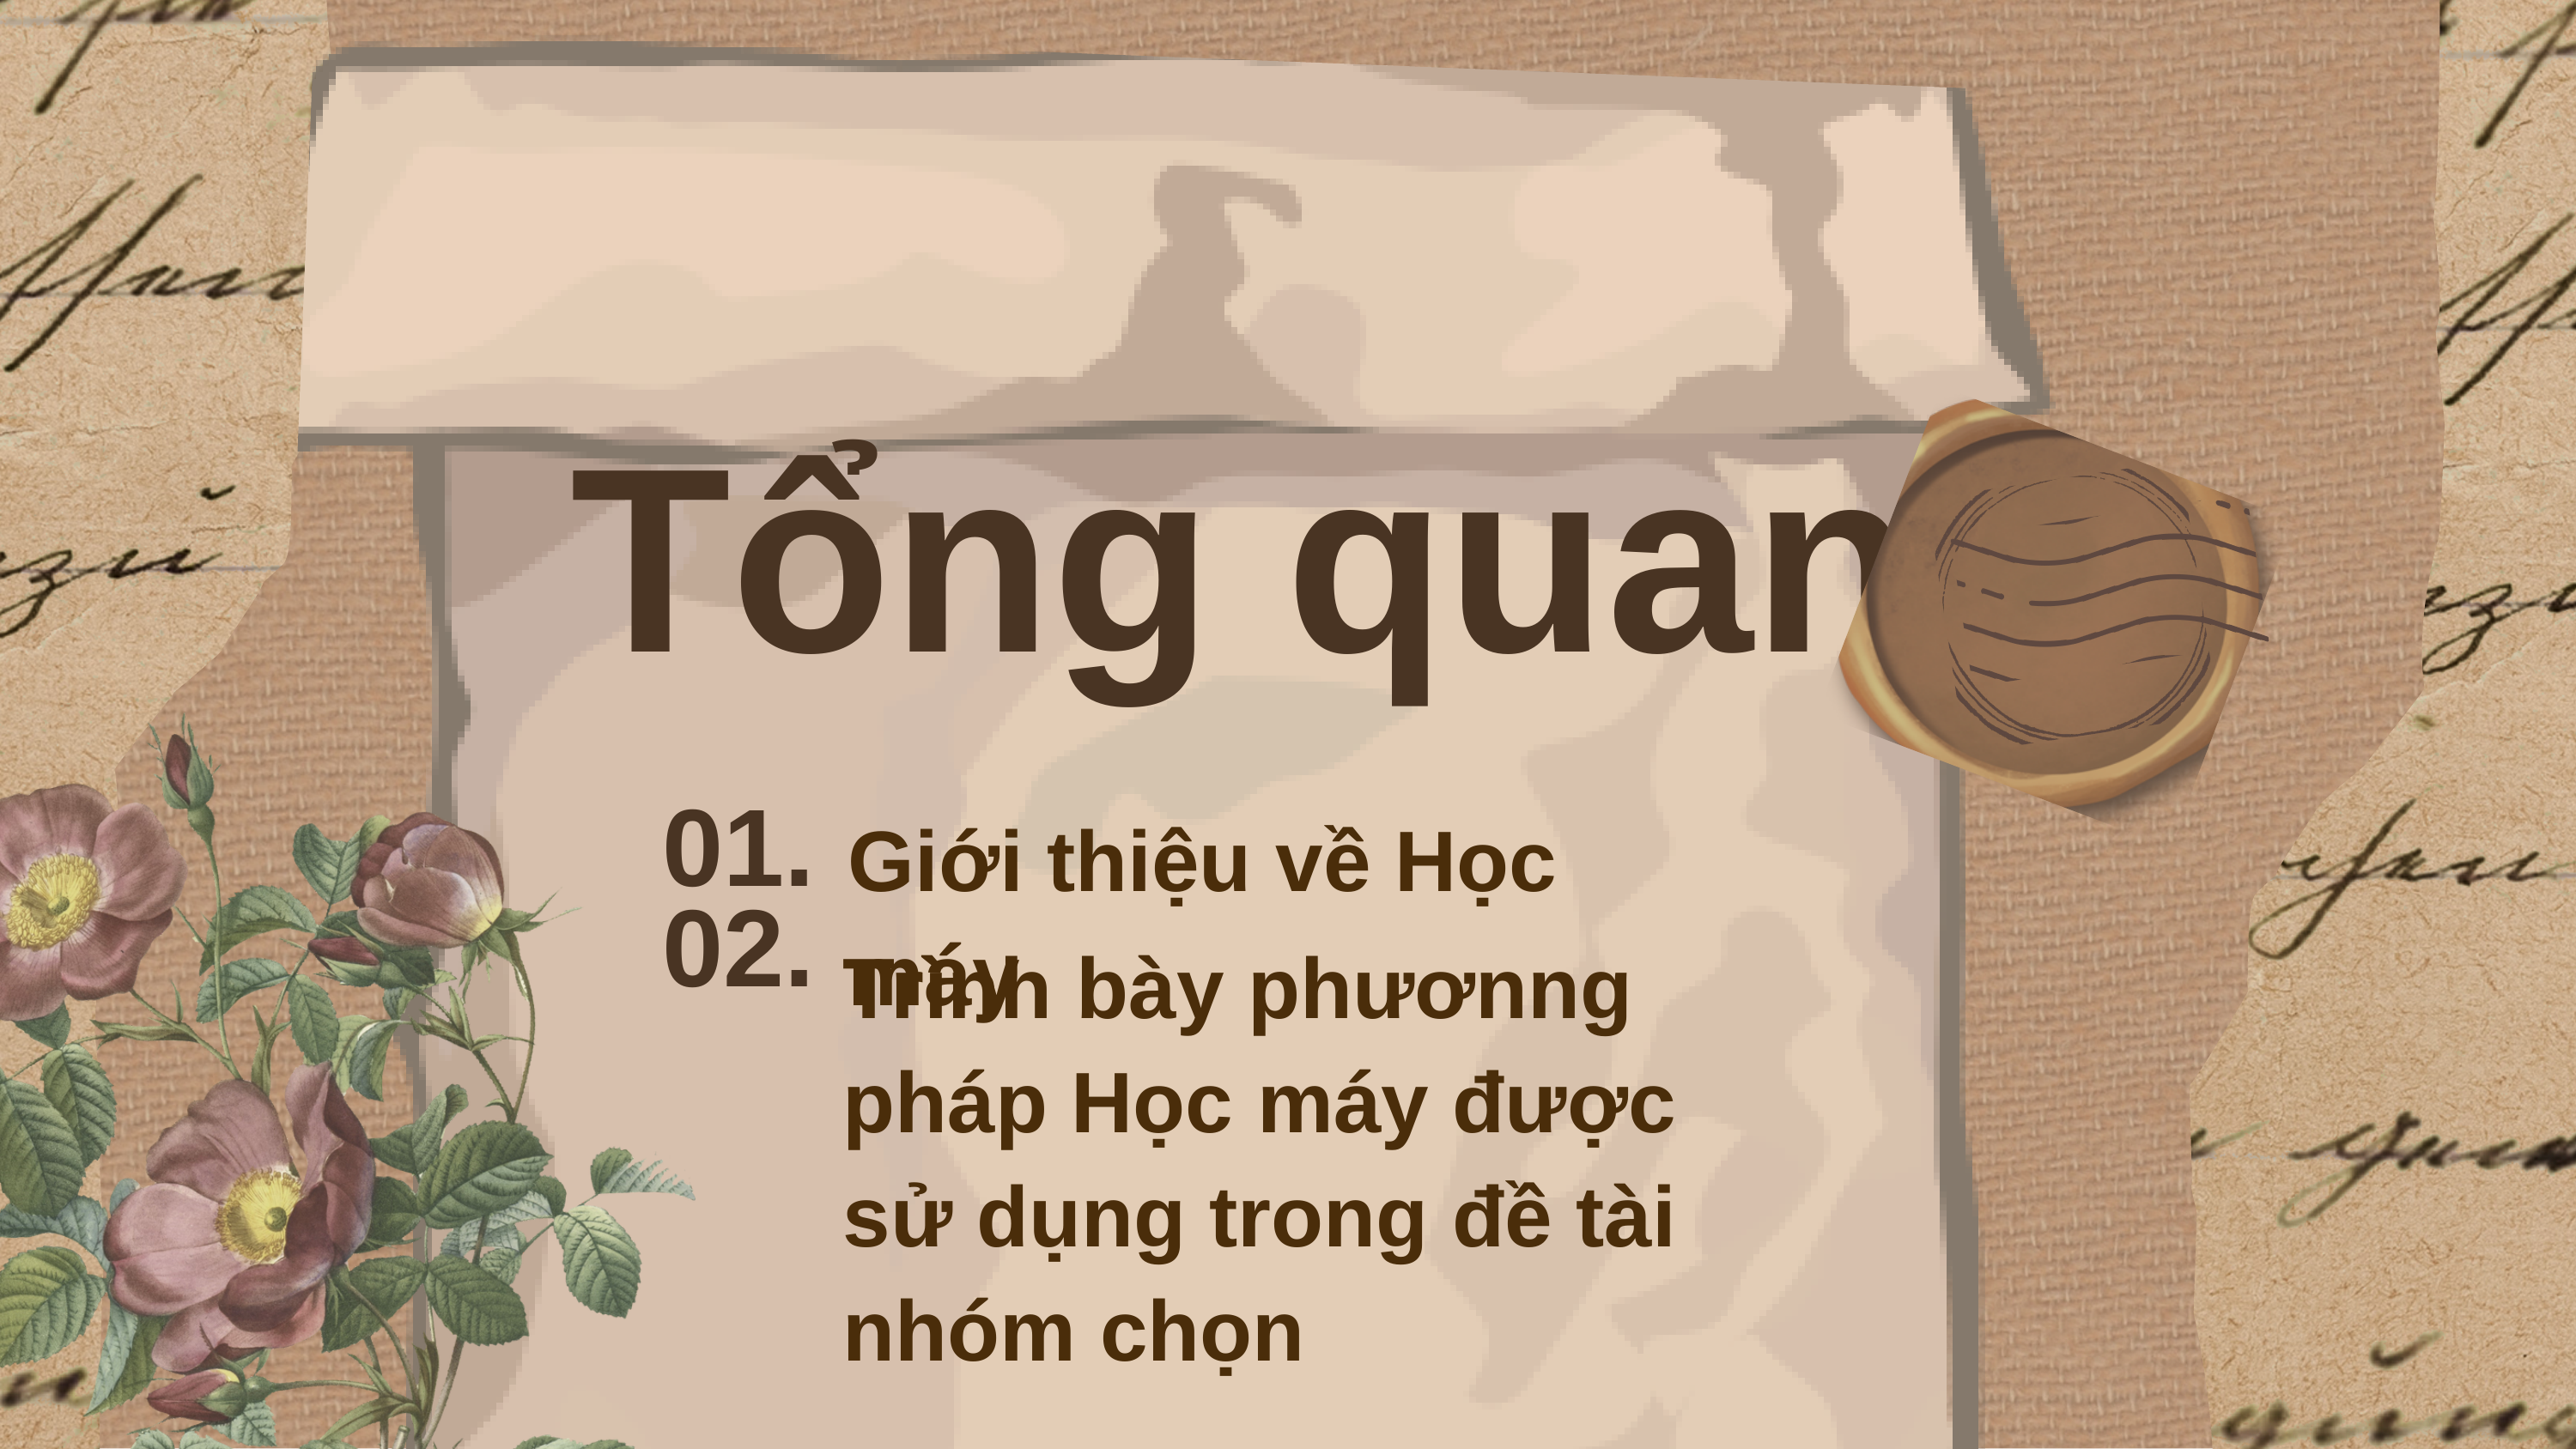

Tổng quan

Giới thiệu về Học máy
01.
02.

Trình bày phươnng pháp Học máy được sử dụng trong đề tài nhóm chọn